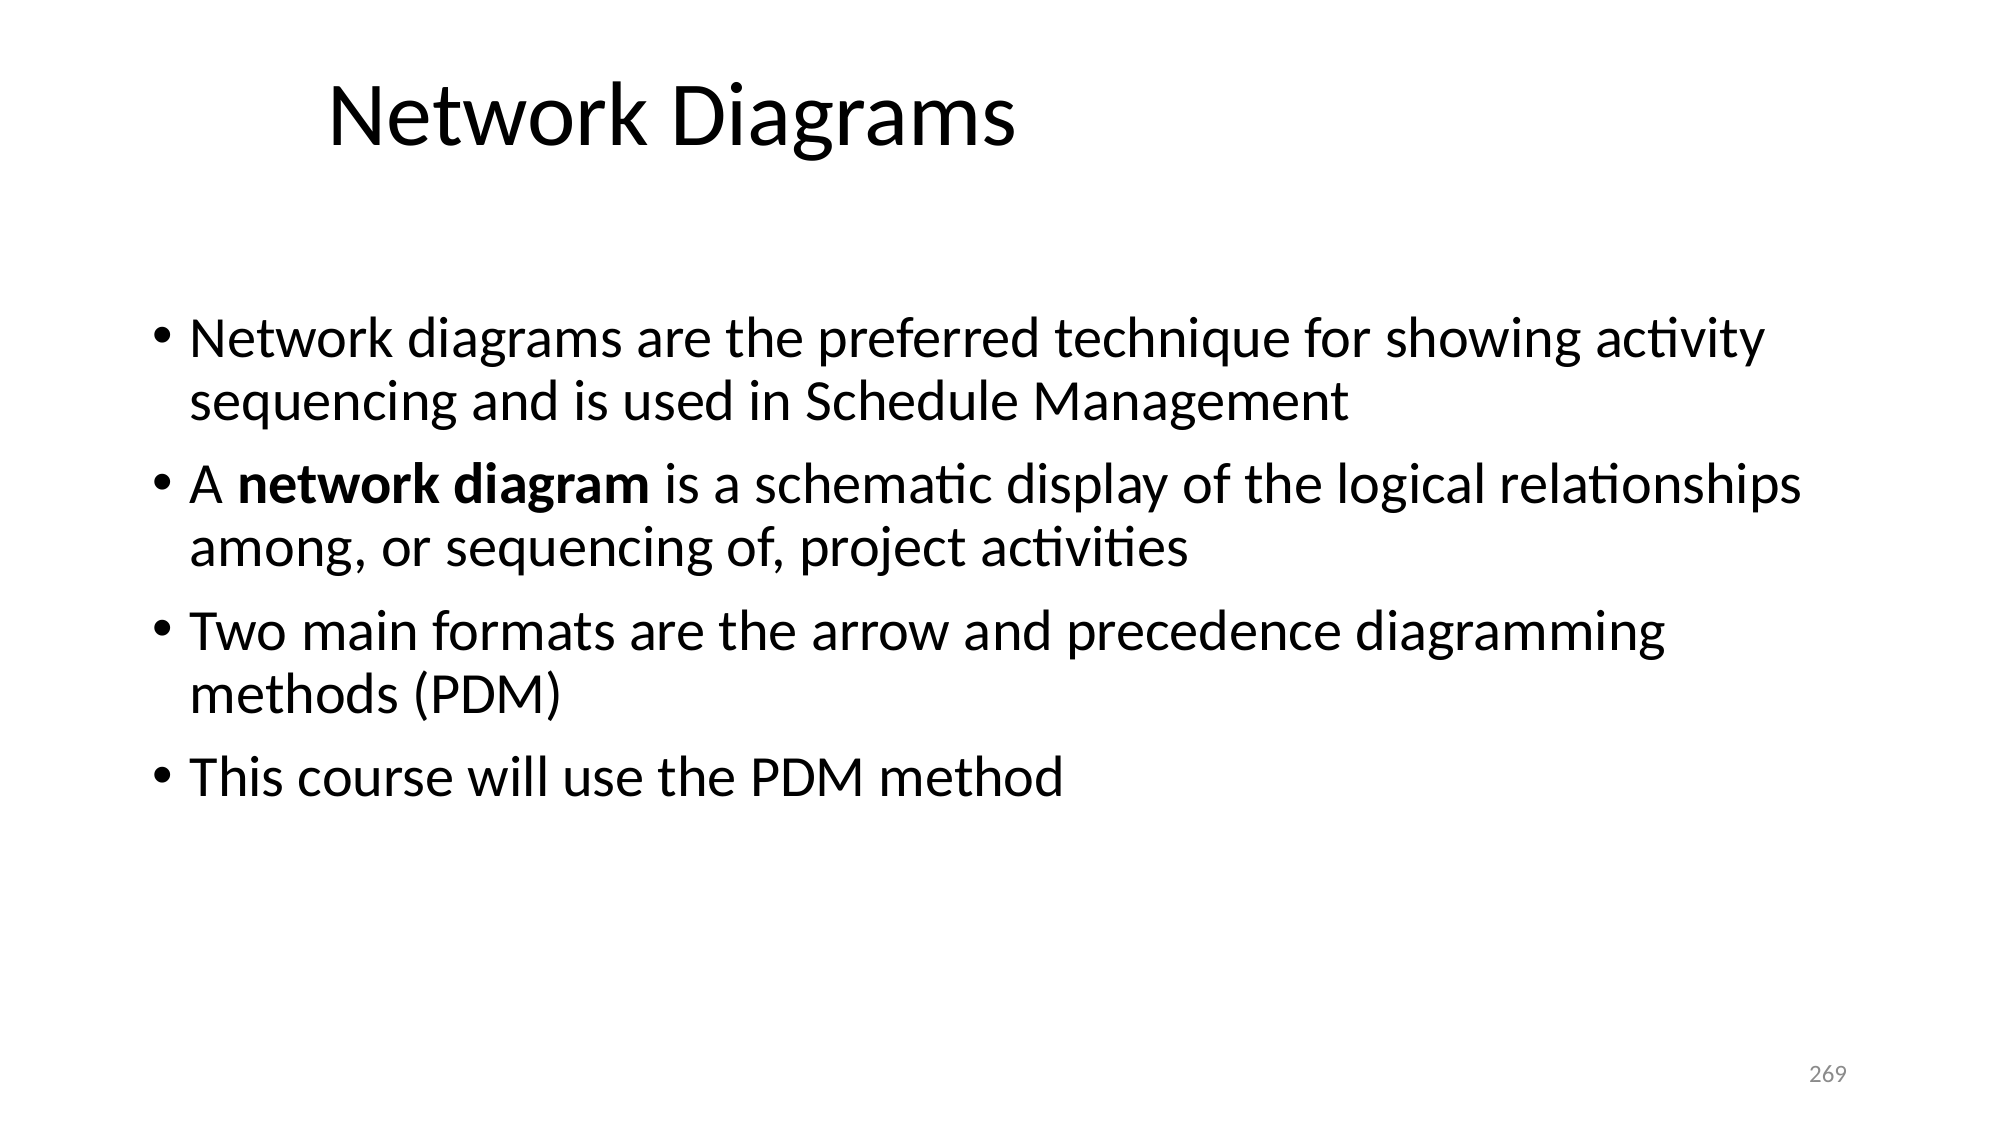

# Network Diagrams
Network diagrams are the preferred technique for showing activity sequencing and is used in Schedule Management
A network diagram is a schematic display of the logical relationships among, or sequencing of, project activities
Two main formats are the arrow and precedence diagramming methods (PDM)
This course will use the PDM method

269